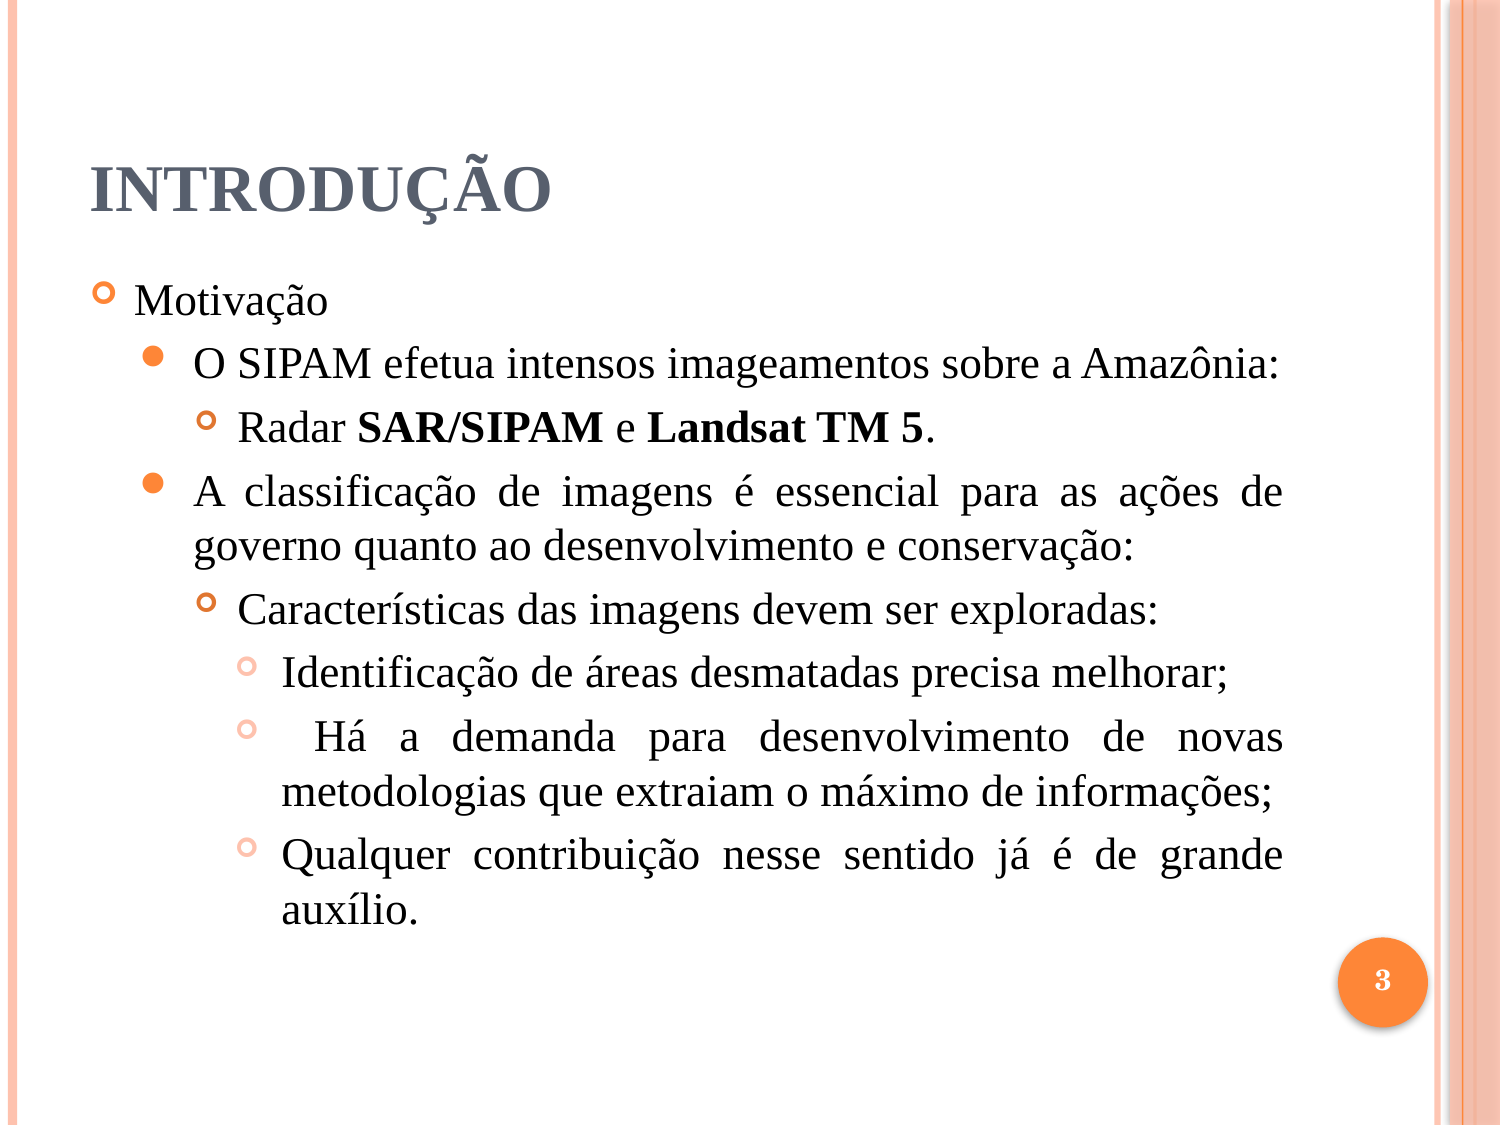

# Introdução
Motivação
O SIPAM efetua intensos imageamentos sobre a Amazônia:
Radar SAR/SIPAM e Landsat TM 5.
A classificação de imagens é essencial para as ações de governo quanto ao desenvolvimento e conservação:
Características das imagens devem ser exploradas:
Identificação de áreas desmatadas precisa melhorar;
 Há a demanda para desenvolvimento de novas metodologias que extraiam o máximo de informações;
Qualquer contribuição nesse sentido já é de grande auxílio.

3